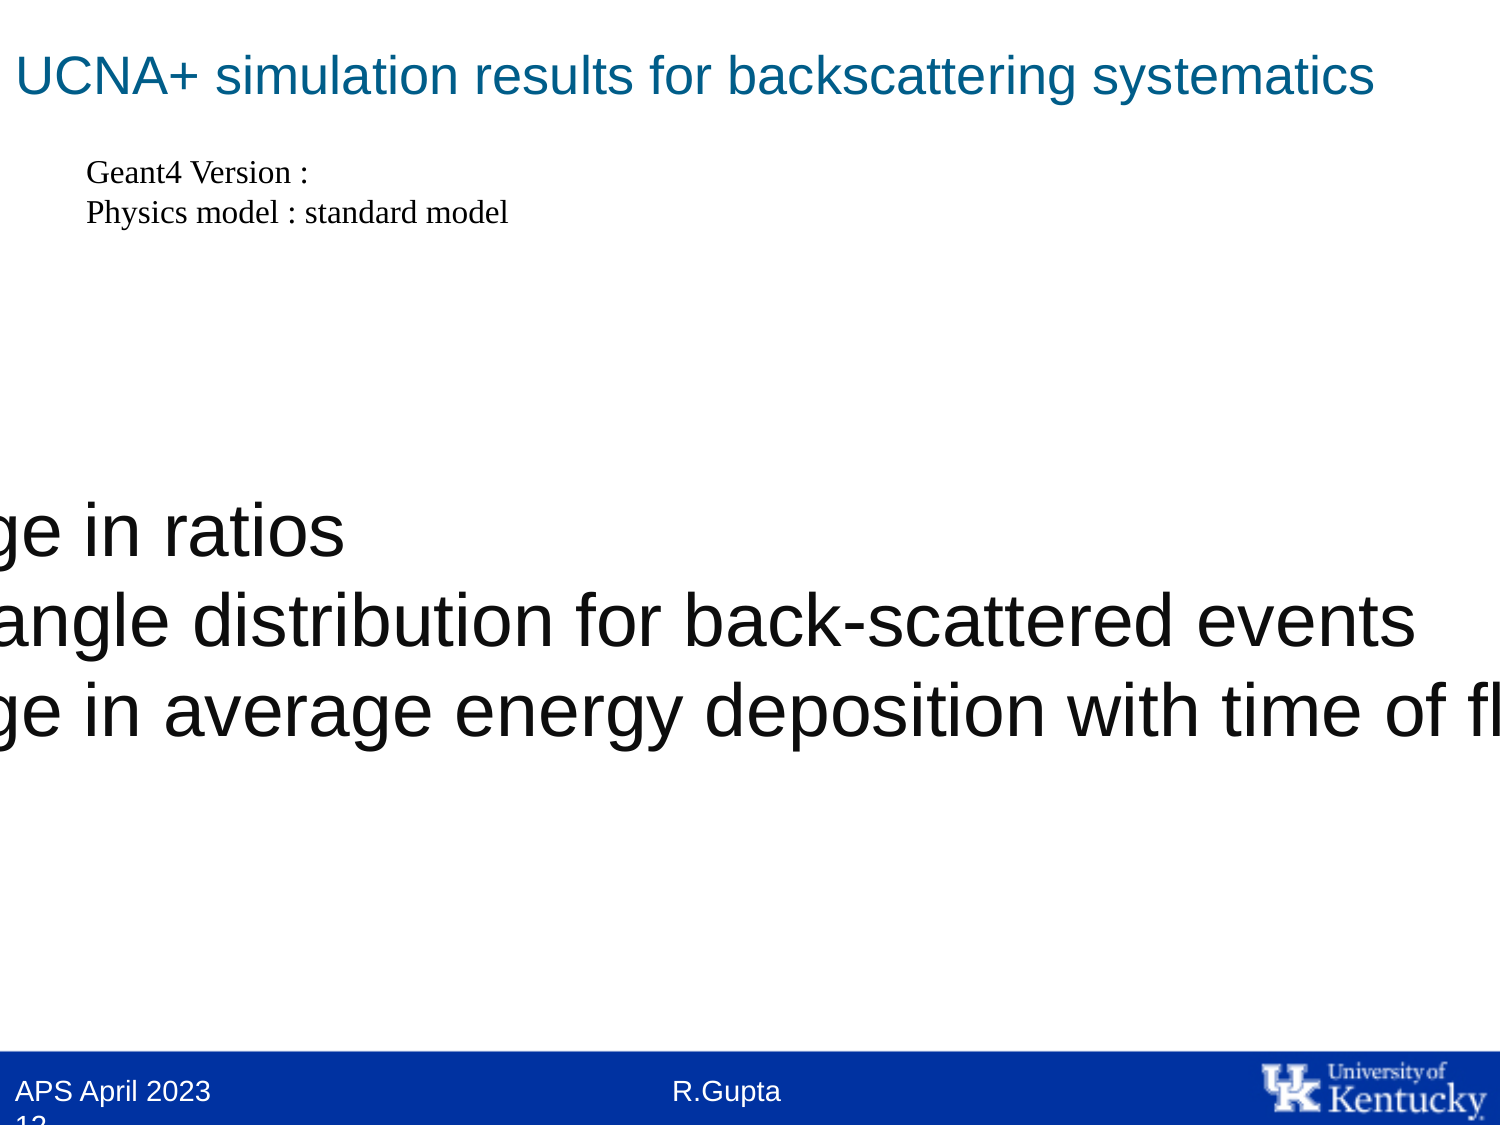

UCNA+ simulation results for backscattering systematics
Geant4 Version :
Physics model : standard model
Change in ratios
Pitch angle distribution for back-scattered events
Change in average energy deposition with time of flight
APS April 2023                                                        R.Gupta                                                          12